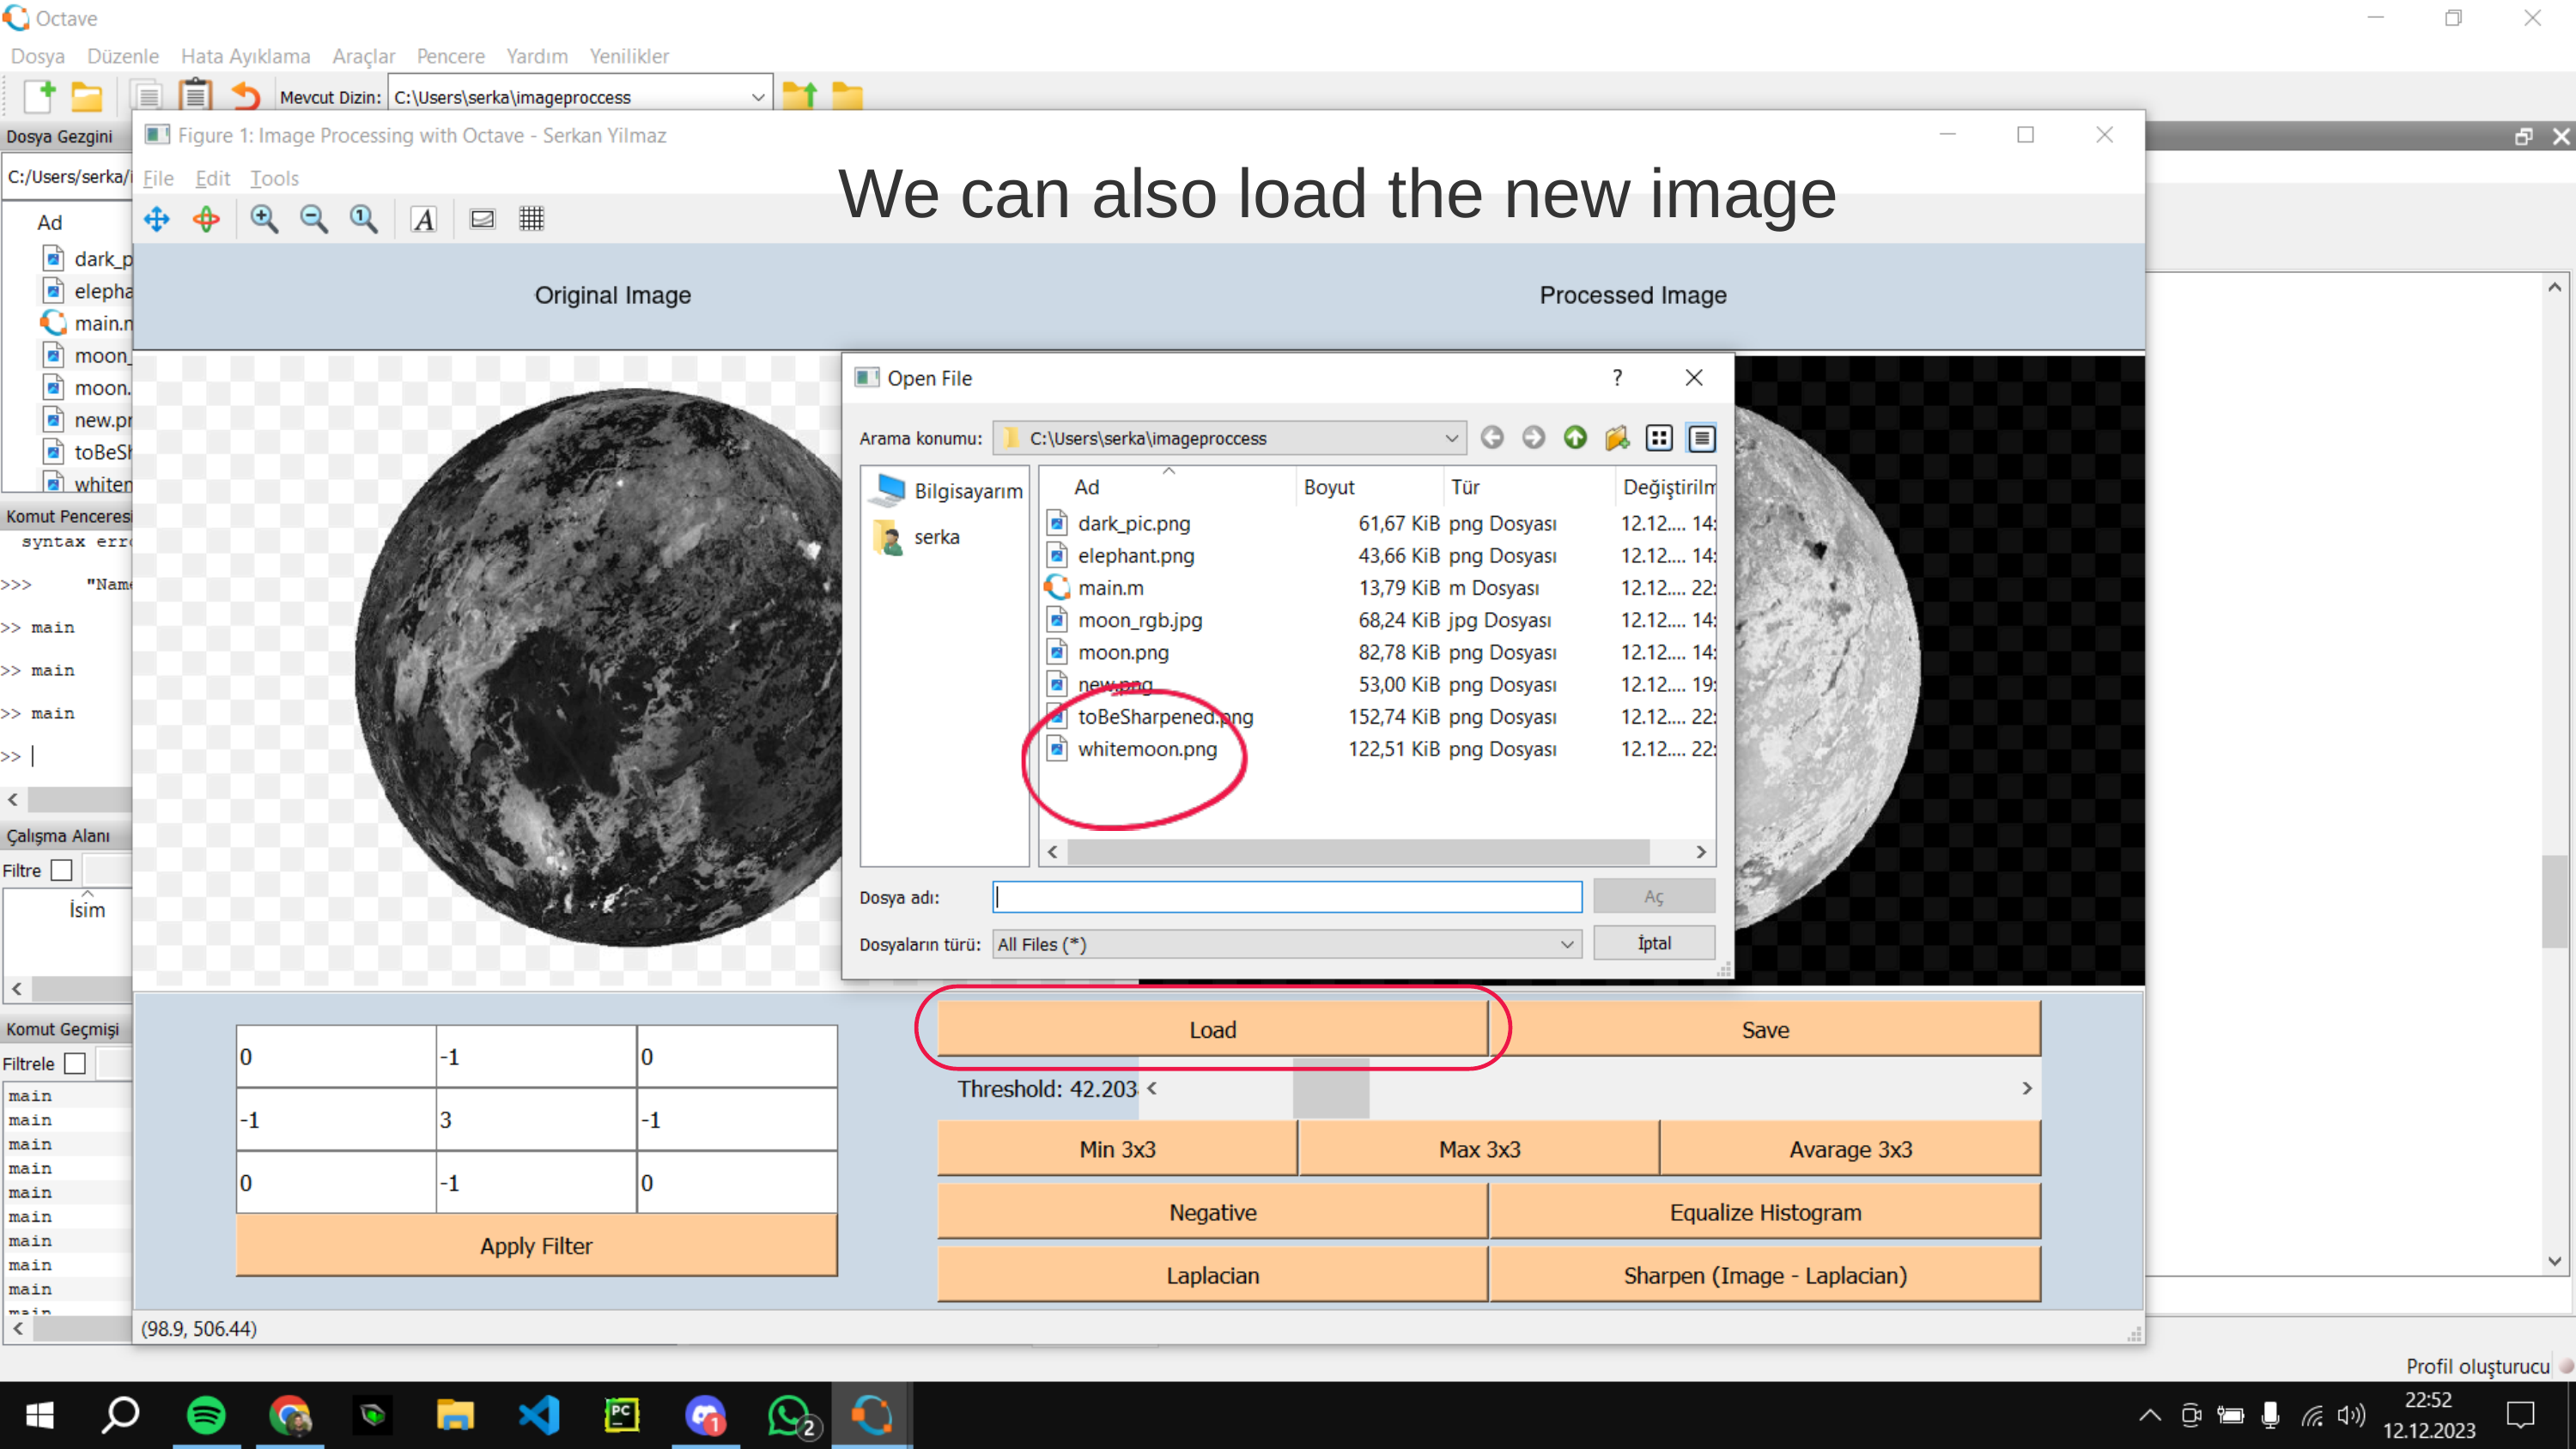

We can also load the new image